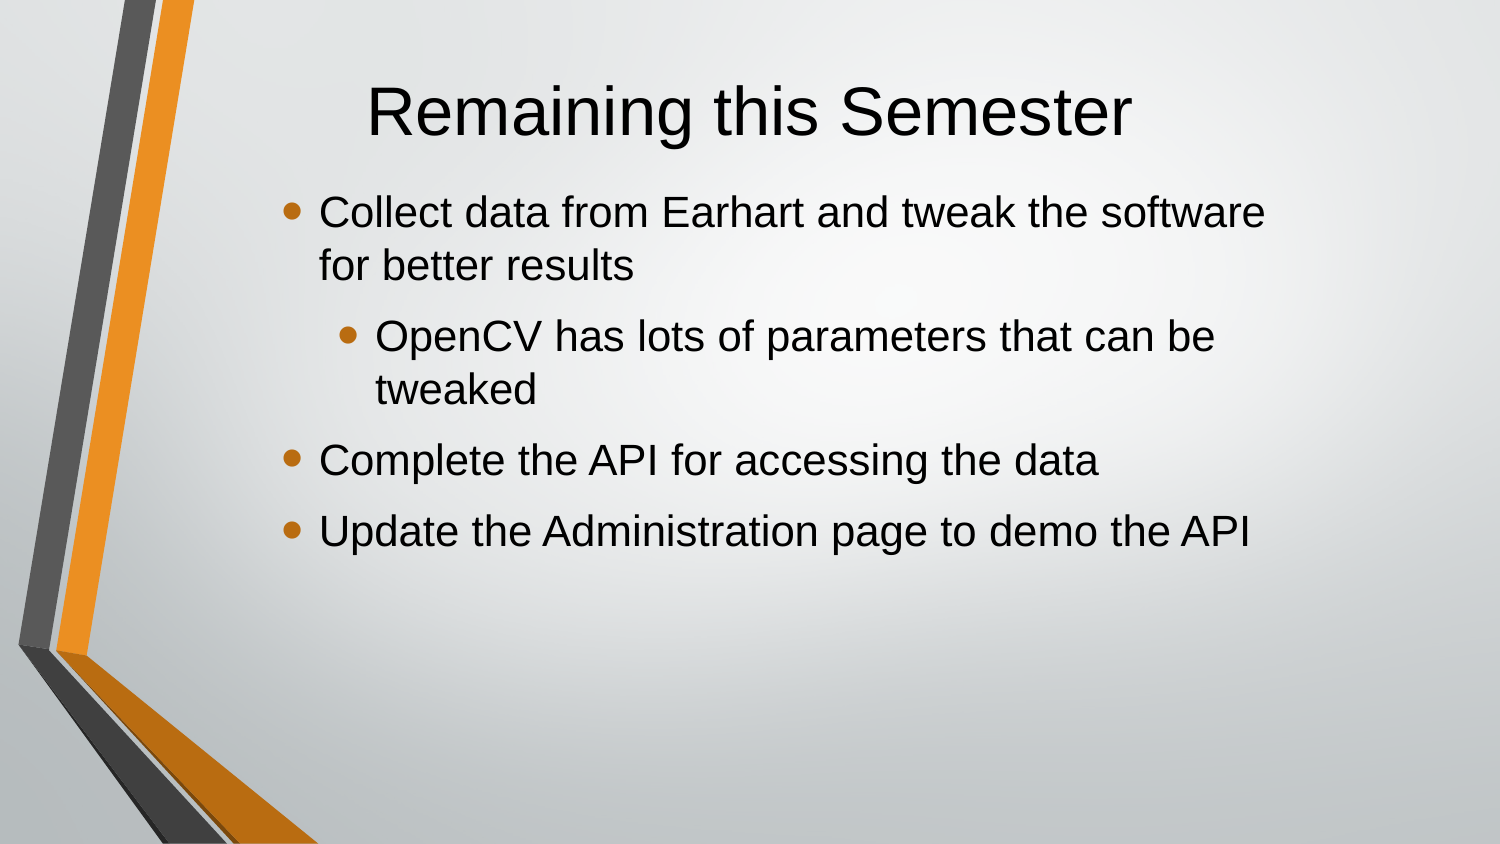

# Remaining this Semester
Collect data from Earhart and tweak the software for better results
OpenCV has lots of parameters that can be tweaked
Complete the API for accessing the data
Update the Administration page to demo the API